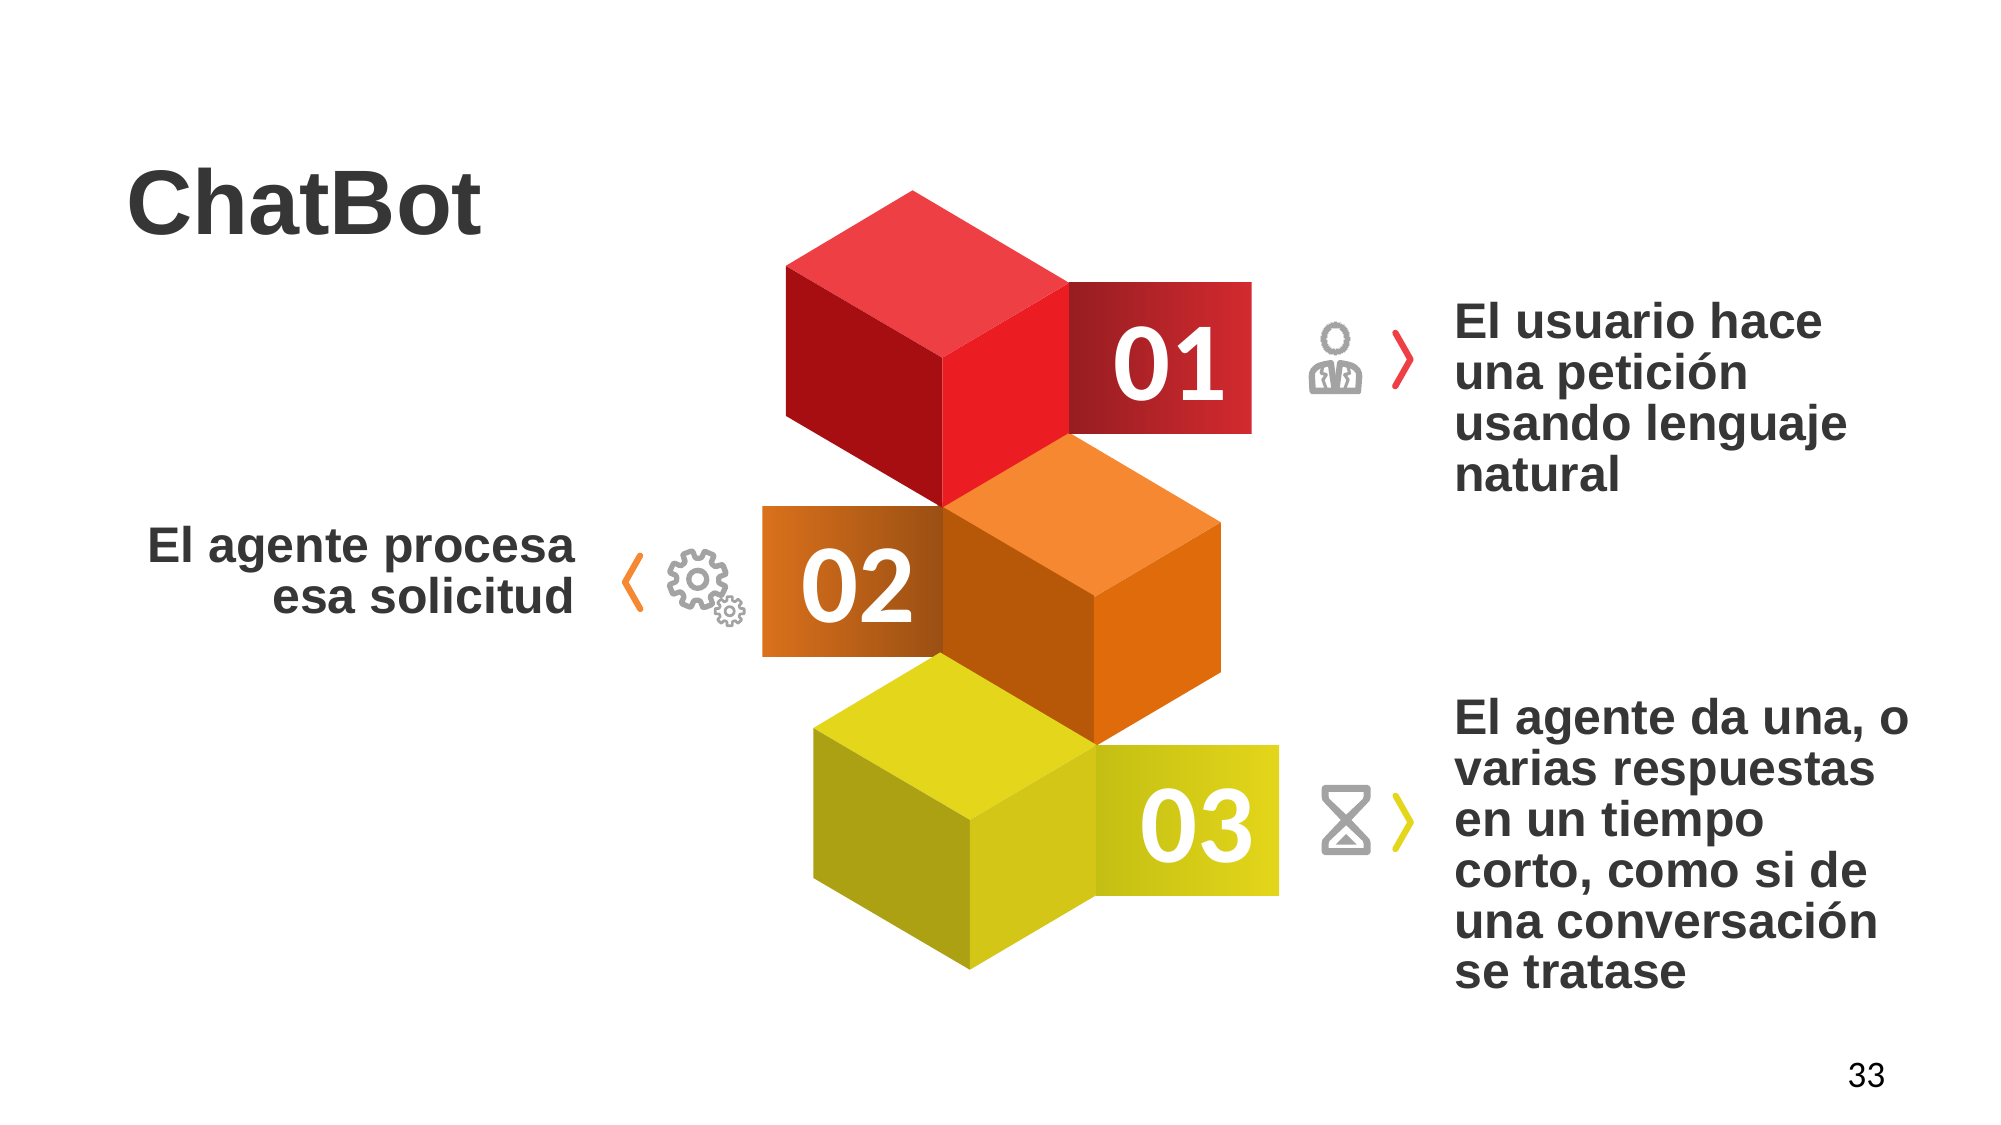

ChatBot

01
El usuario hace una petición usando lenguaje natural

02
El agente procesa esa solicitud

El agente da una, o varias respuestas en un tiempo corto, como si de una conversación se tratase

03

33